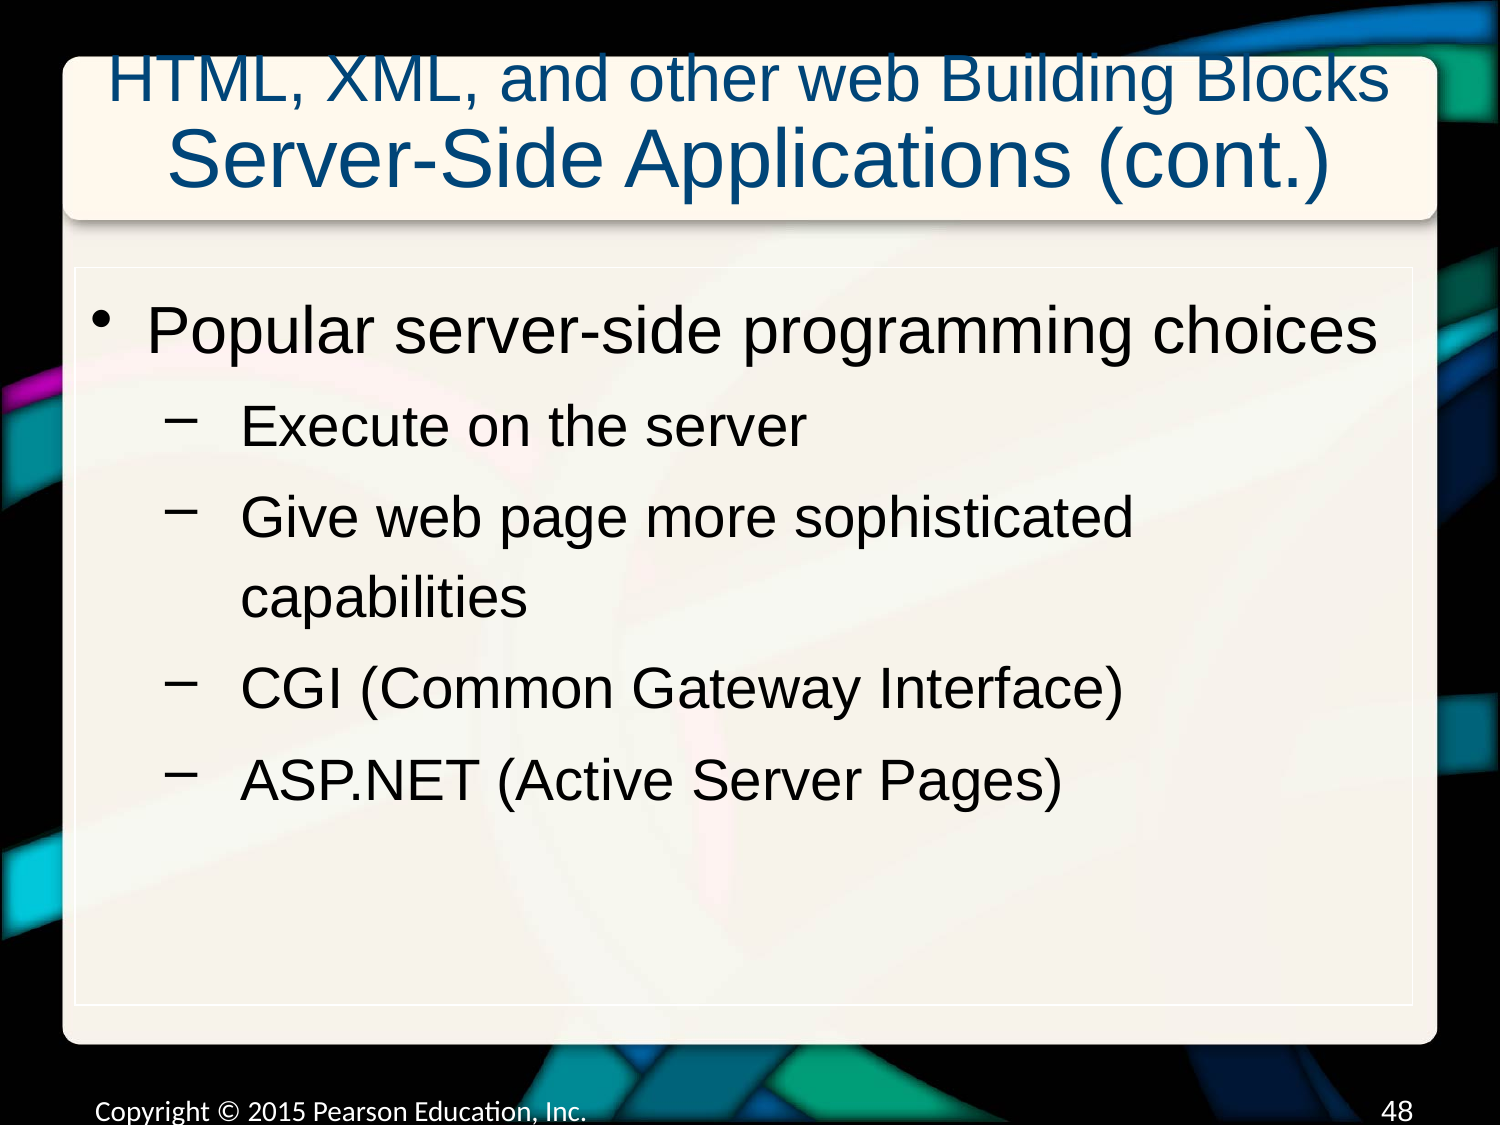

# HTML, XML, and other web Building Blocks Server-Side Applications (cont.)
Popular server-side programming choices
Execute on the server
Give web page more sophisticated capabilities
CGI (Common Gateway Interface)
ASP.NET (Active Server Pages)
Copyright © 2015 Pearson Education, Inc.
48